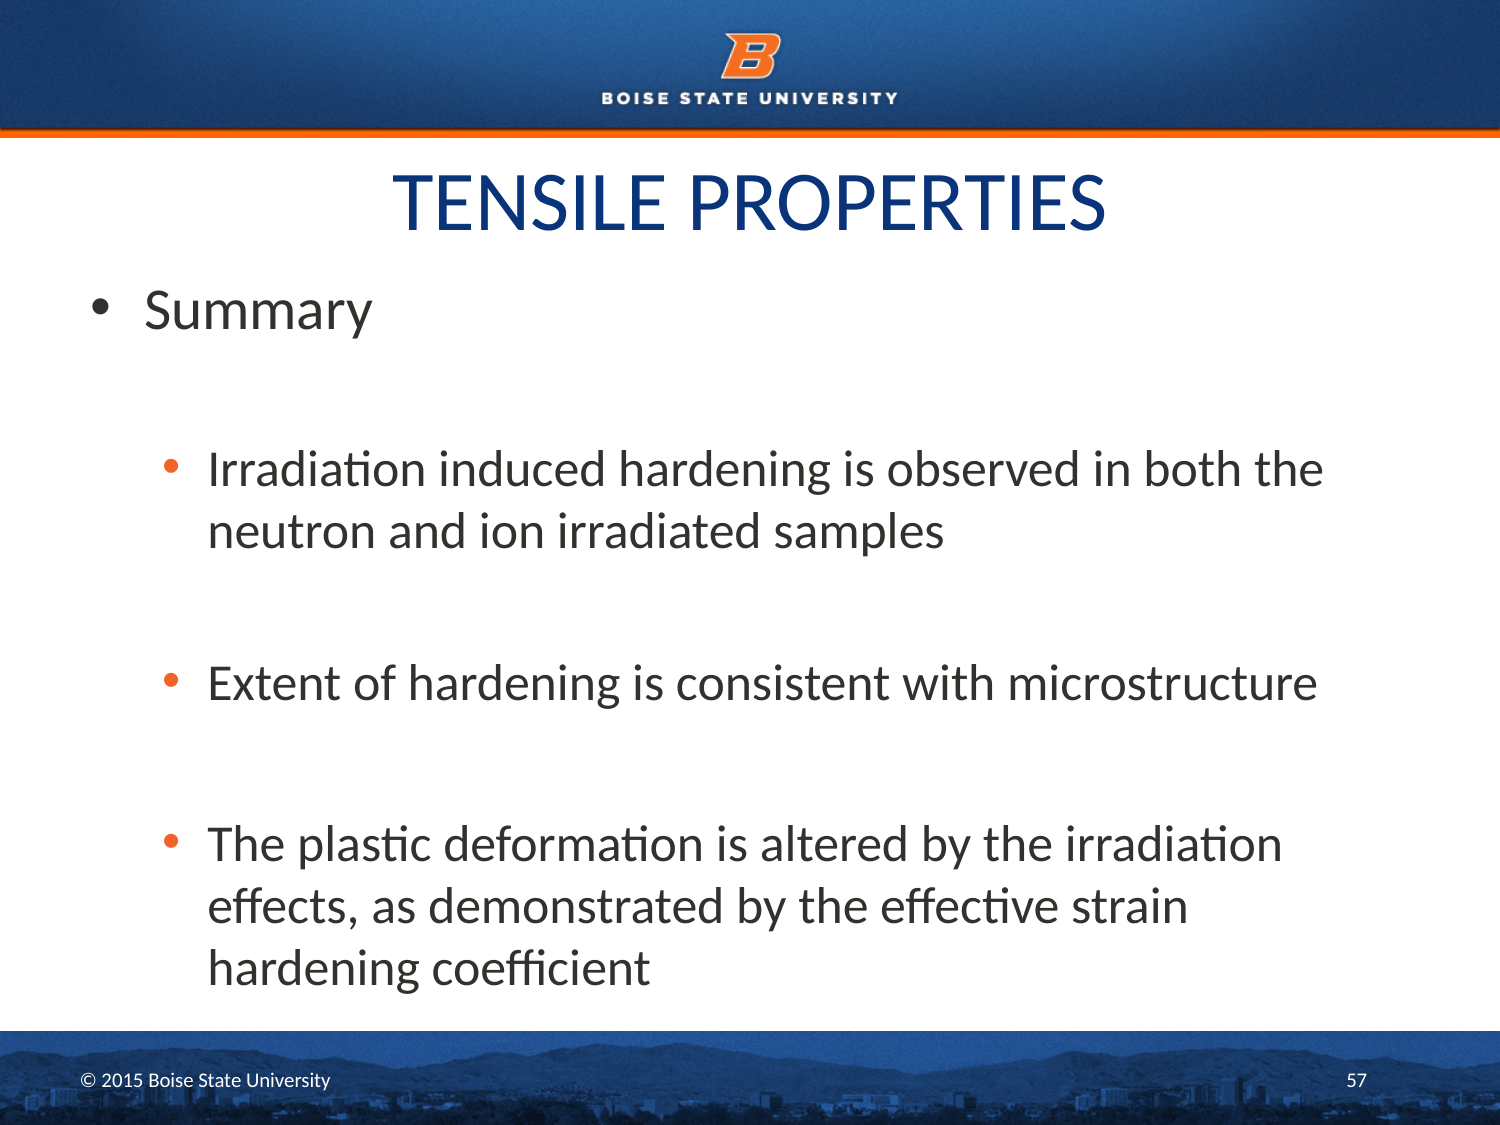

# TENSILE PROPERTIES
Summary

Irradiation induced hardening is observed in both the neutron and ion irradiated samples

Extent of hardening is consistent with microstructure

The plastic deformation is altered by the irradiation effects, as demonstrated by the effective strain hardening coefficient